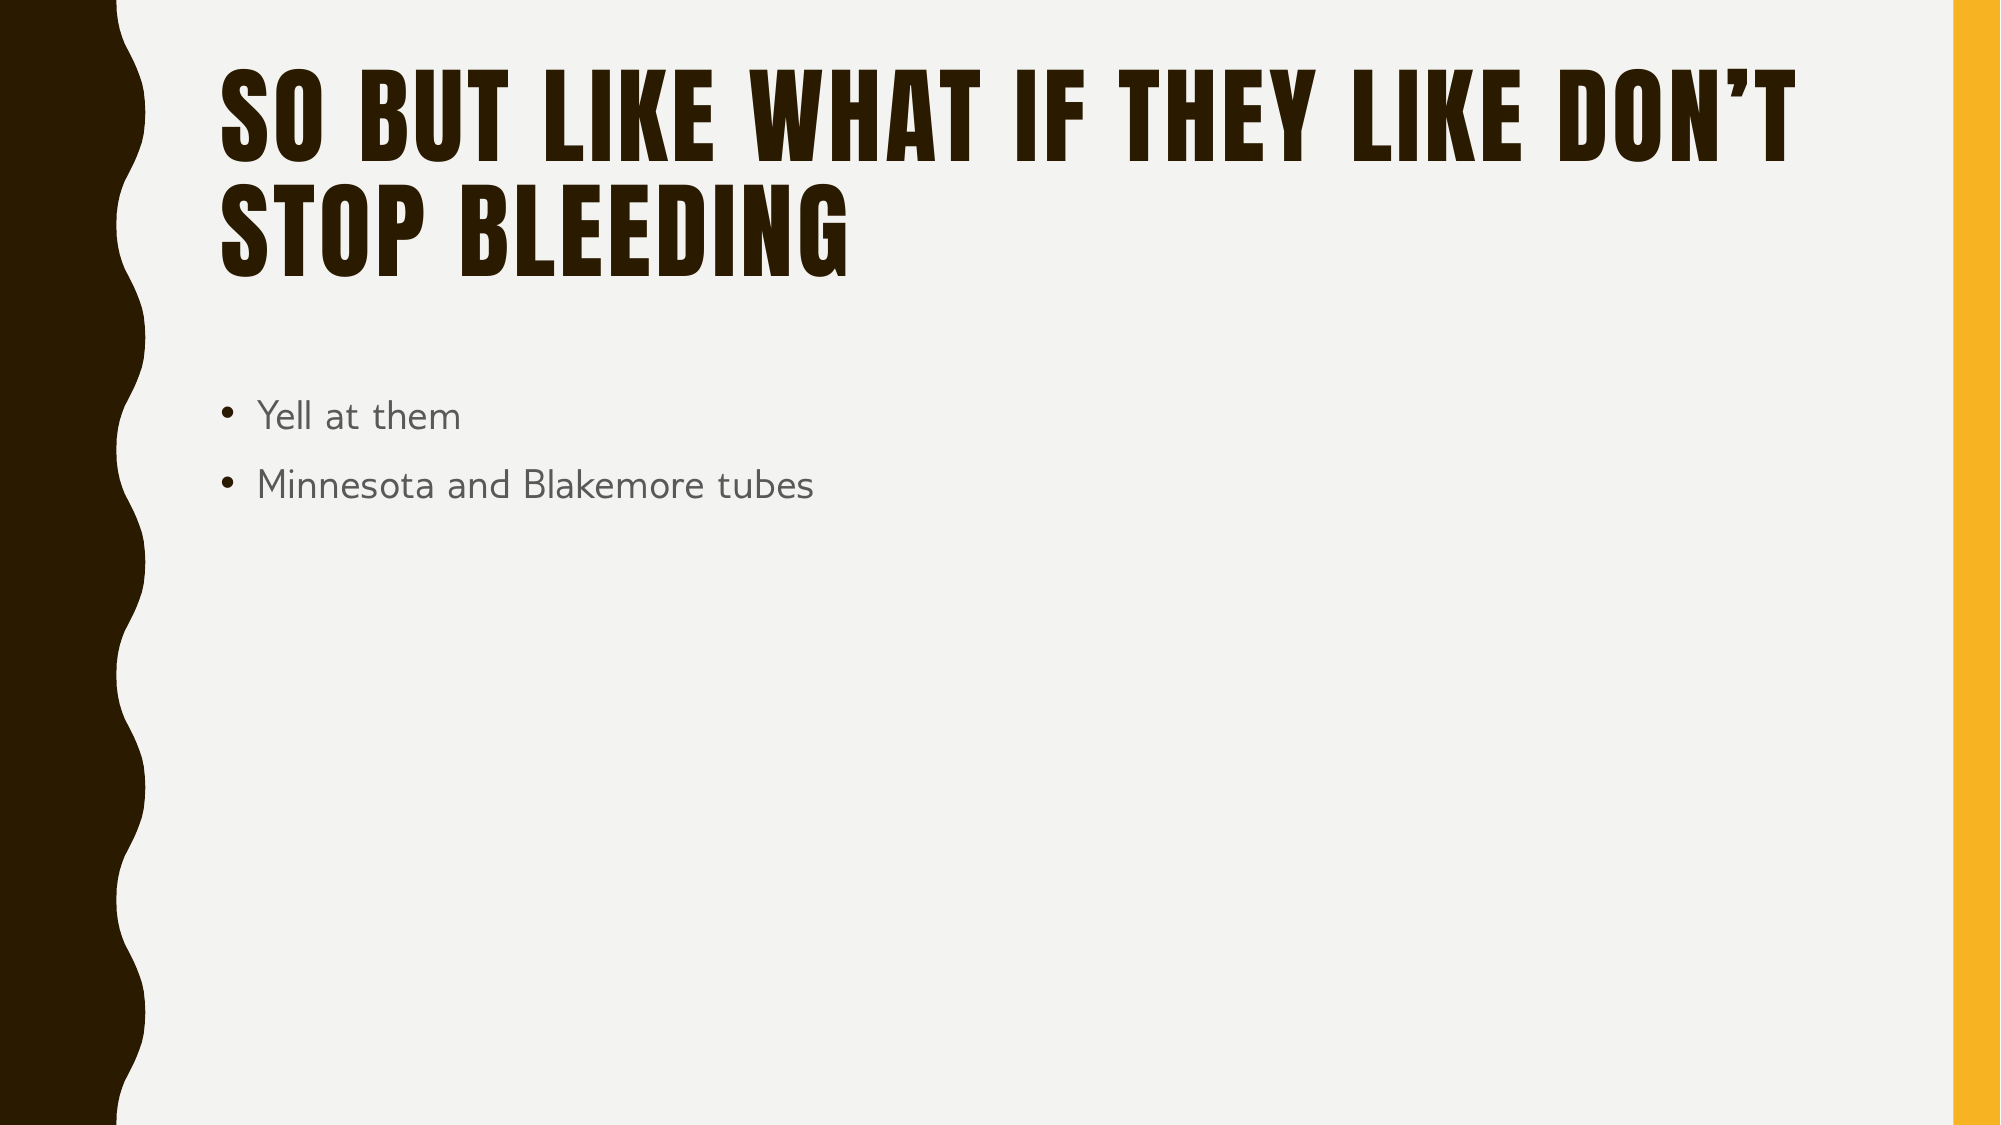

# So but like what if they like don’t stop bleeding
Yell at them
Minnesota and Blakemore tubes